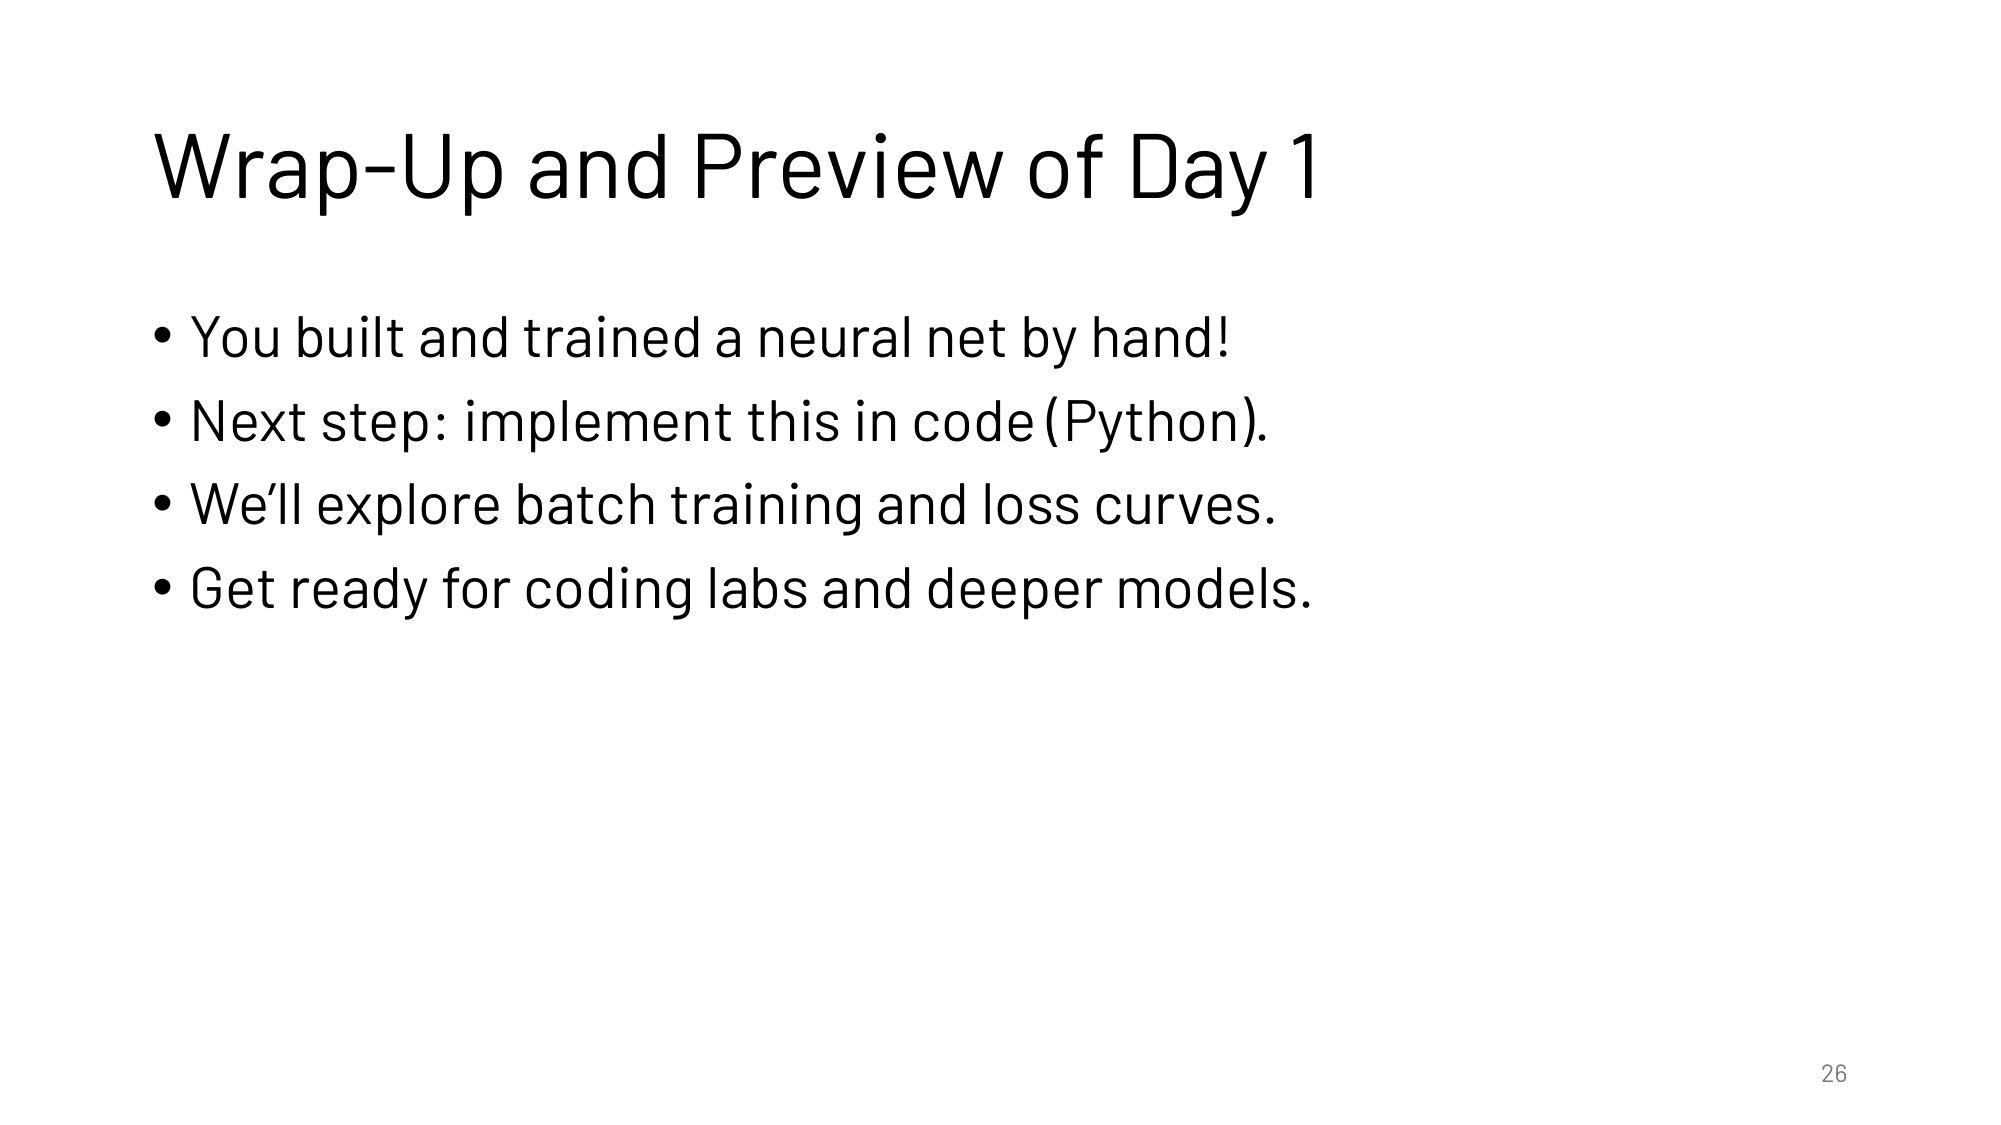

# Wrap-Up and Preview of Day 1
You built and trained a neural net by hand!
Next step: implement this in code (Python).
We’ll explore batch training and loss curves.
Get ready for coding labs and deeper models.
26